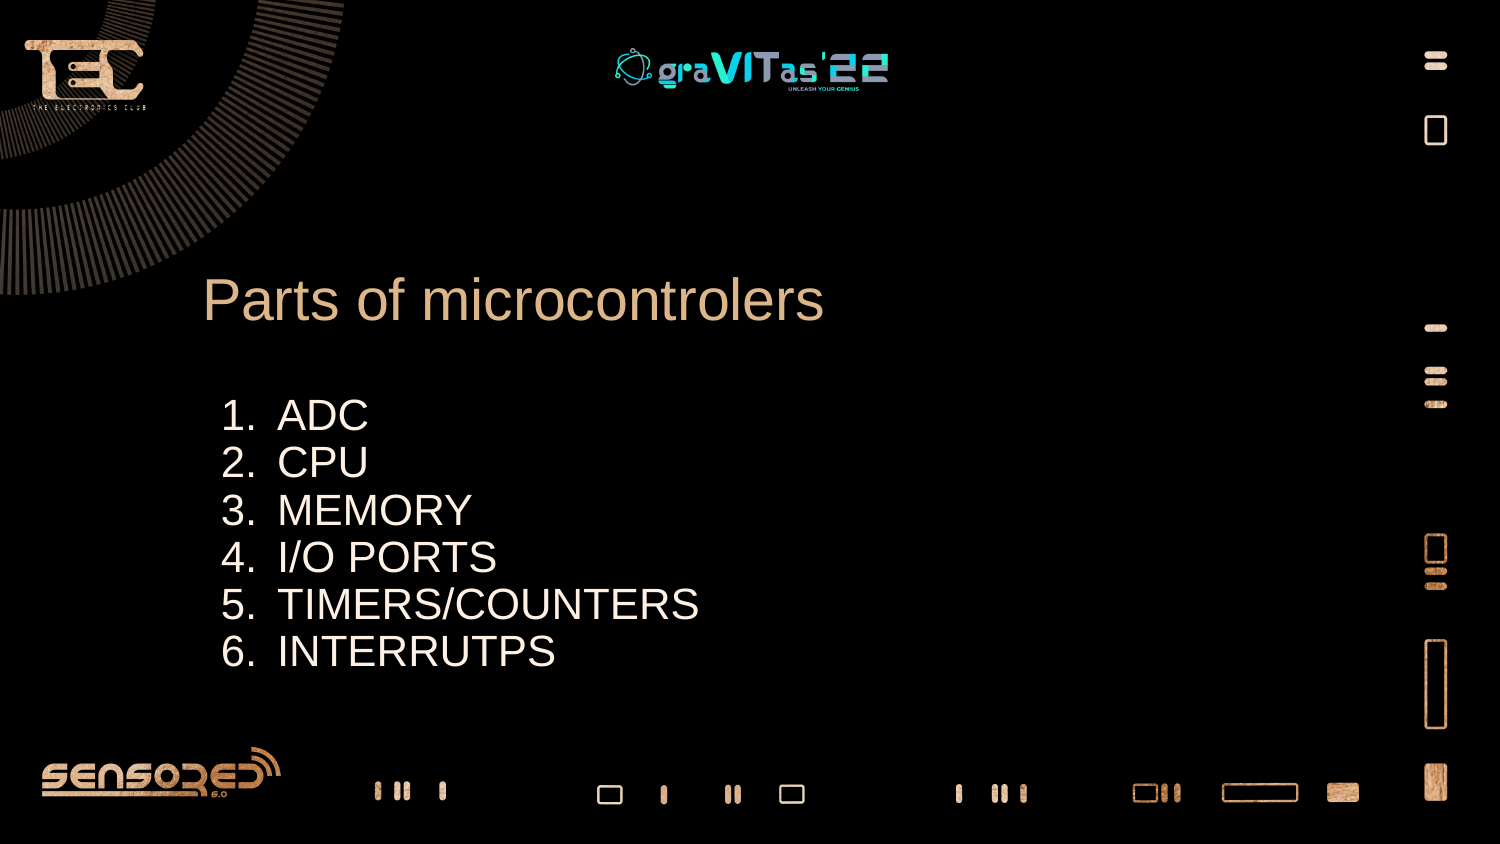

# Parts of microcontrolers
ADC
CPU
MEMORY
I/O PORTS
TIMERS/COUNTERS
INTERRUTPS